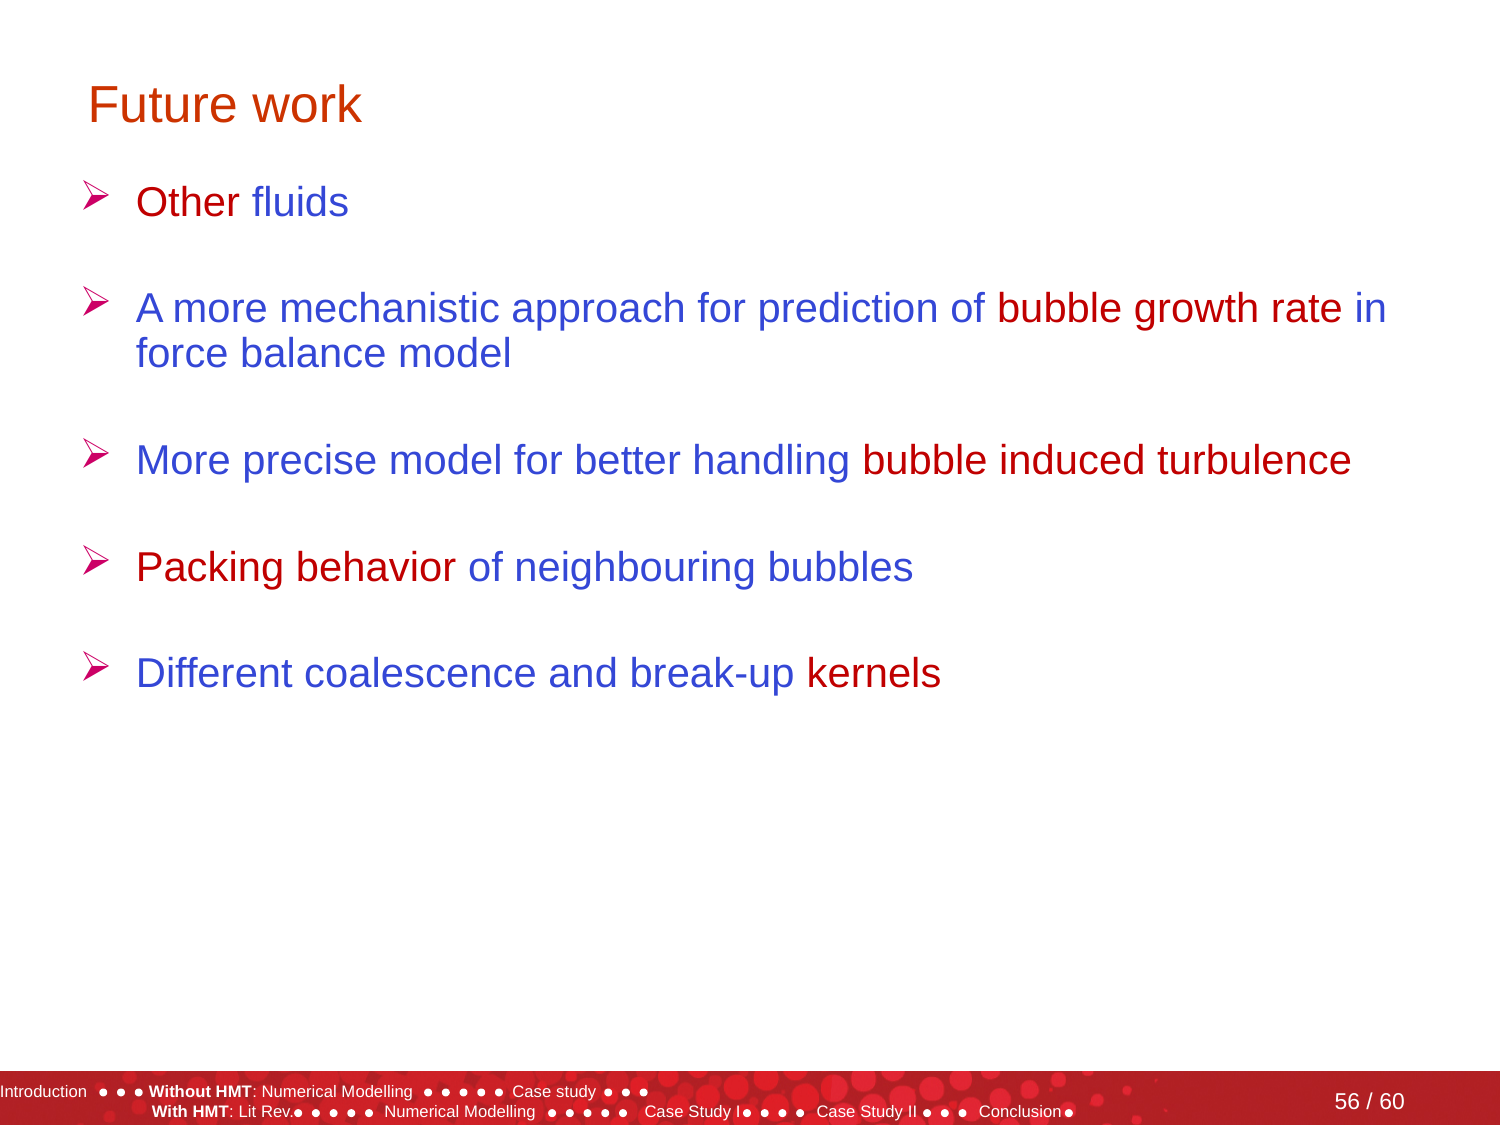

# Future work
Other fluids

A more mechanistic approach for prediction of bubble growth rate in force balance model

More precise model for better handling bubble induced turbulence

Packing behavior of neighbouring bubbles

Different coalescence and break-up kernels

56 / 60